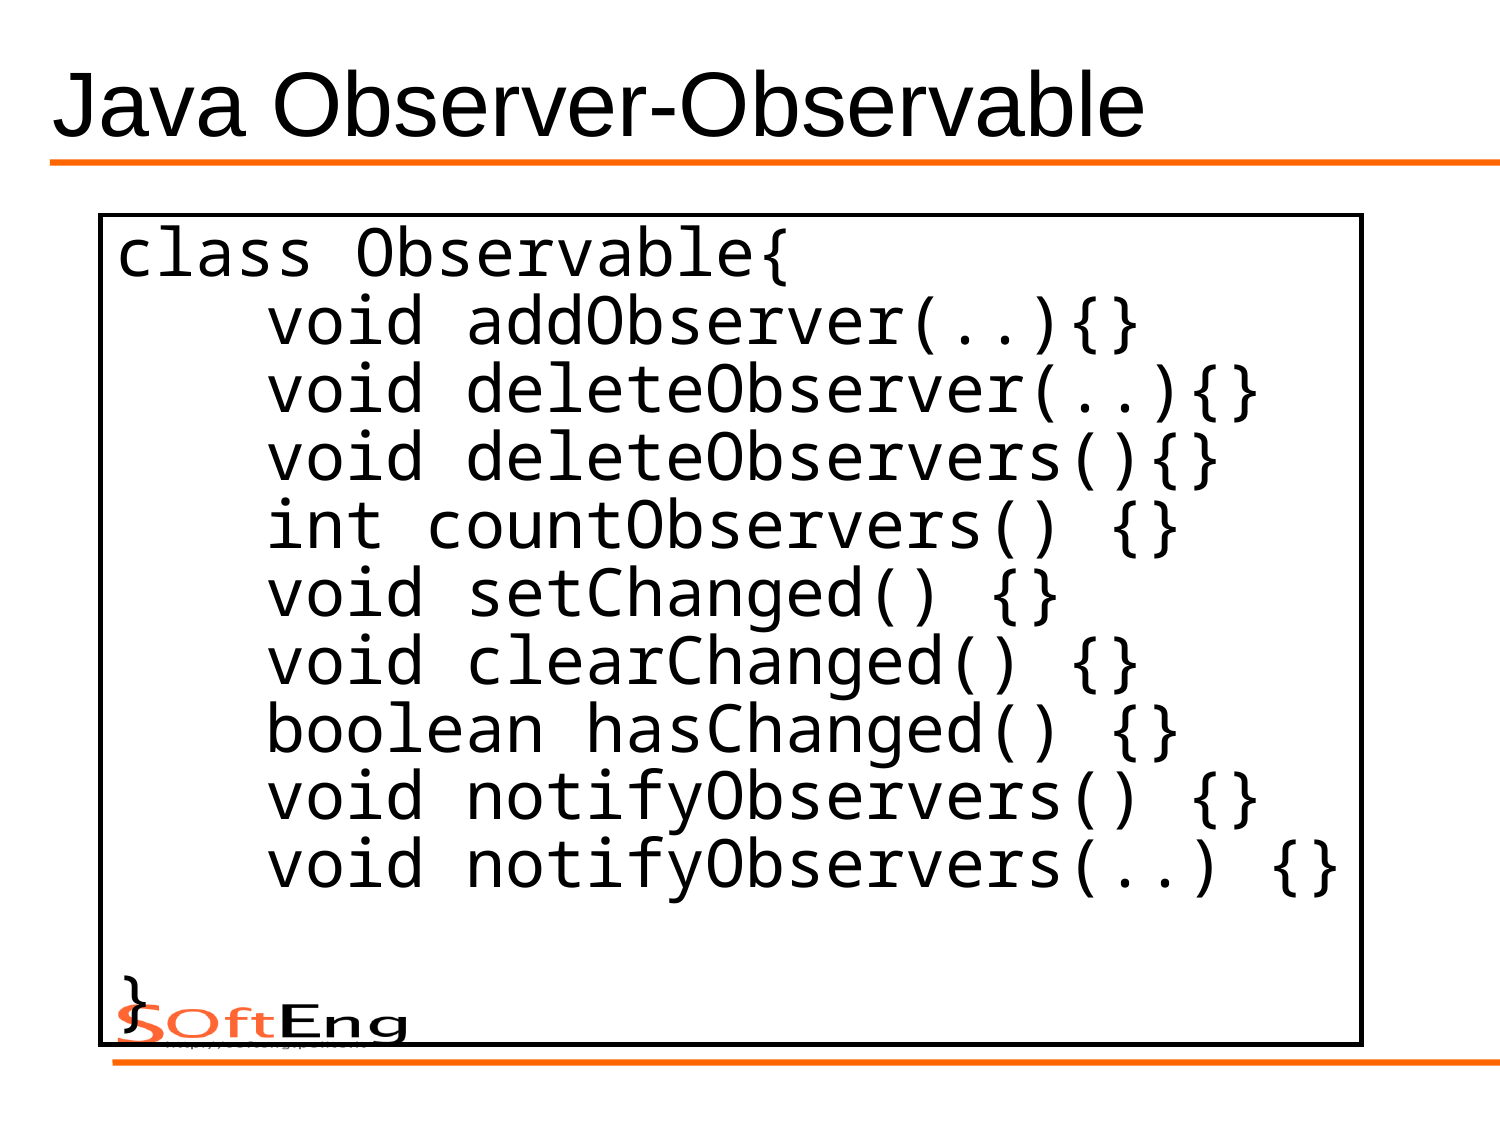

# Java Observer-Observable
class Observable{
 	void addObserver(..){}
 	void deleteObserver(..){}
 	void deleteObservers(){}
 	int countObservers() {}
 	void setChanged() {}
 	void clearChanged() {}
 	boolean hasChanged() {}
 	void notifyObservers() {}
 	void notifyObservers(..) {}
}